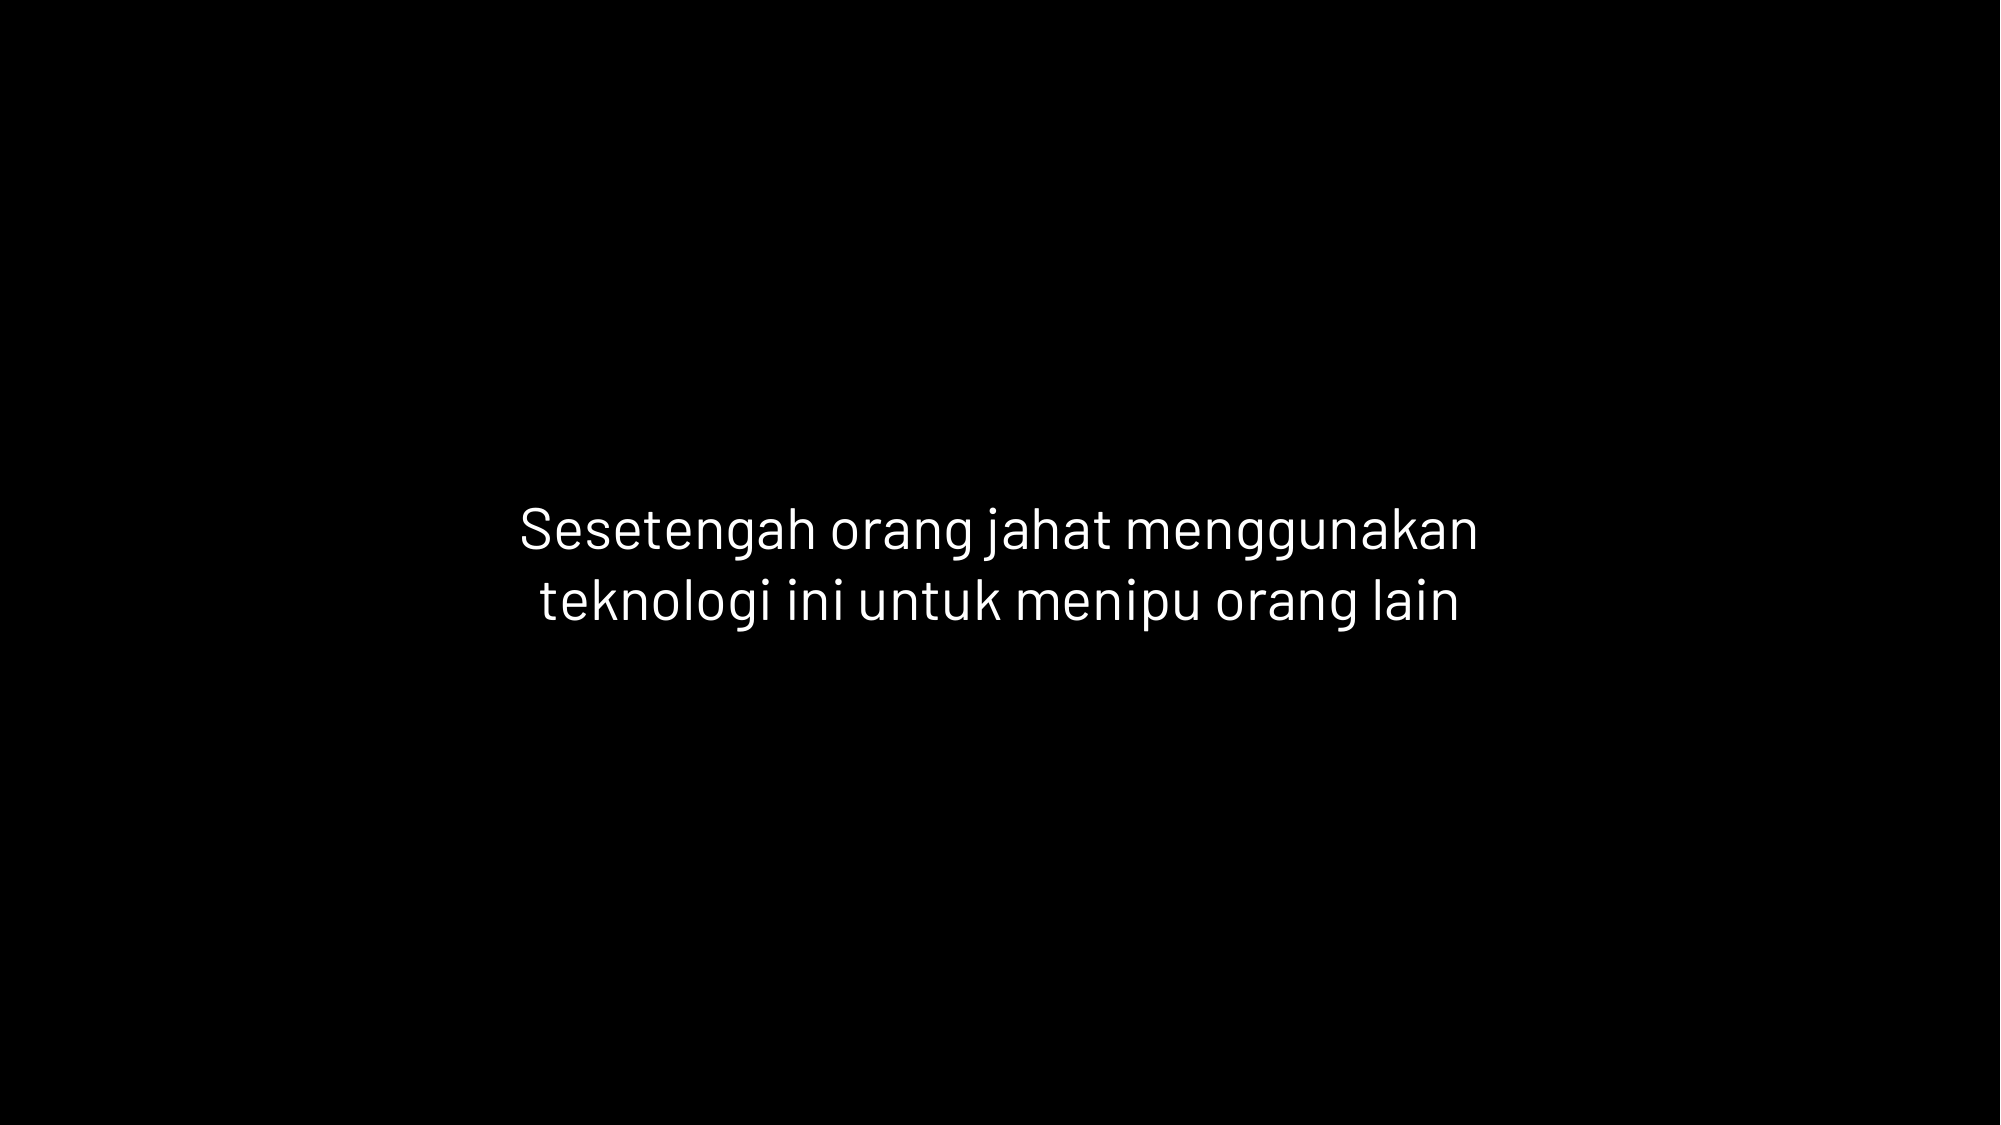

Sesetengah orang jahat menggunakan teknologi ini untuk menipu orang lain